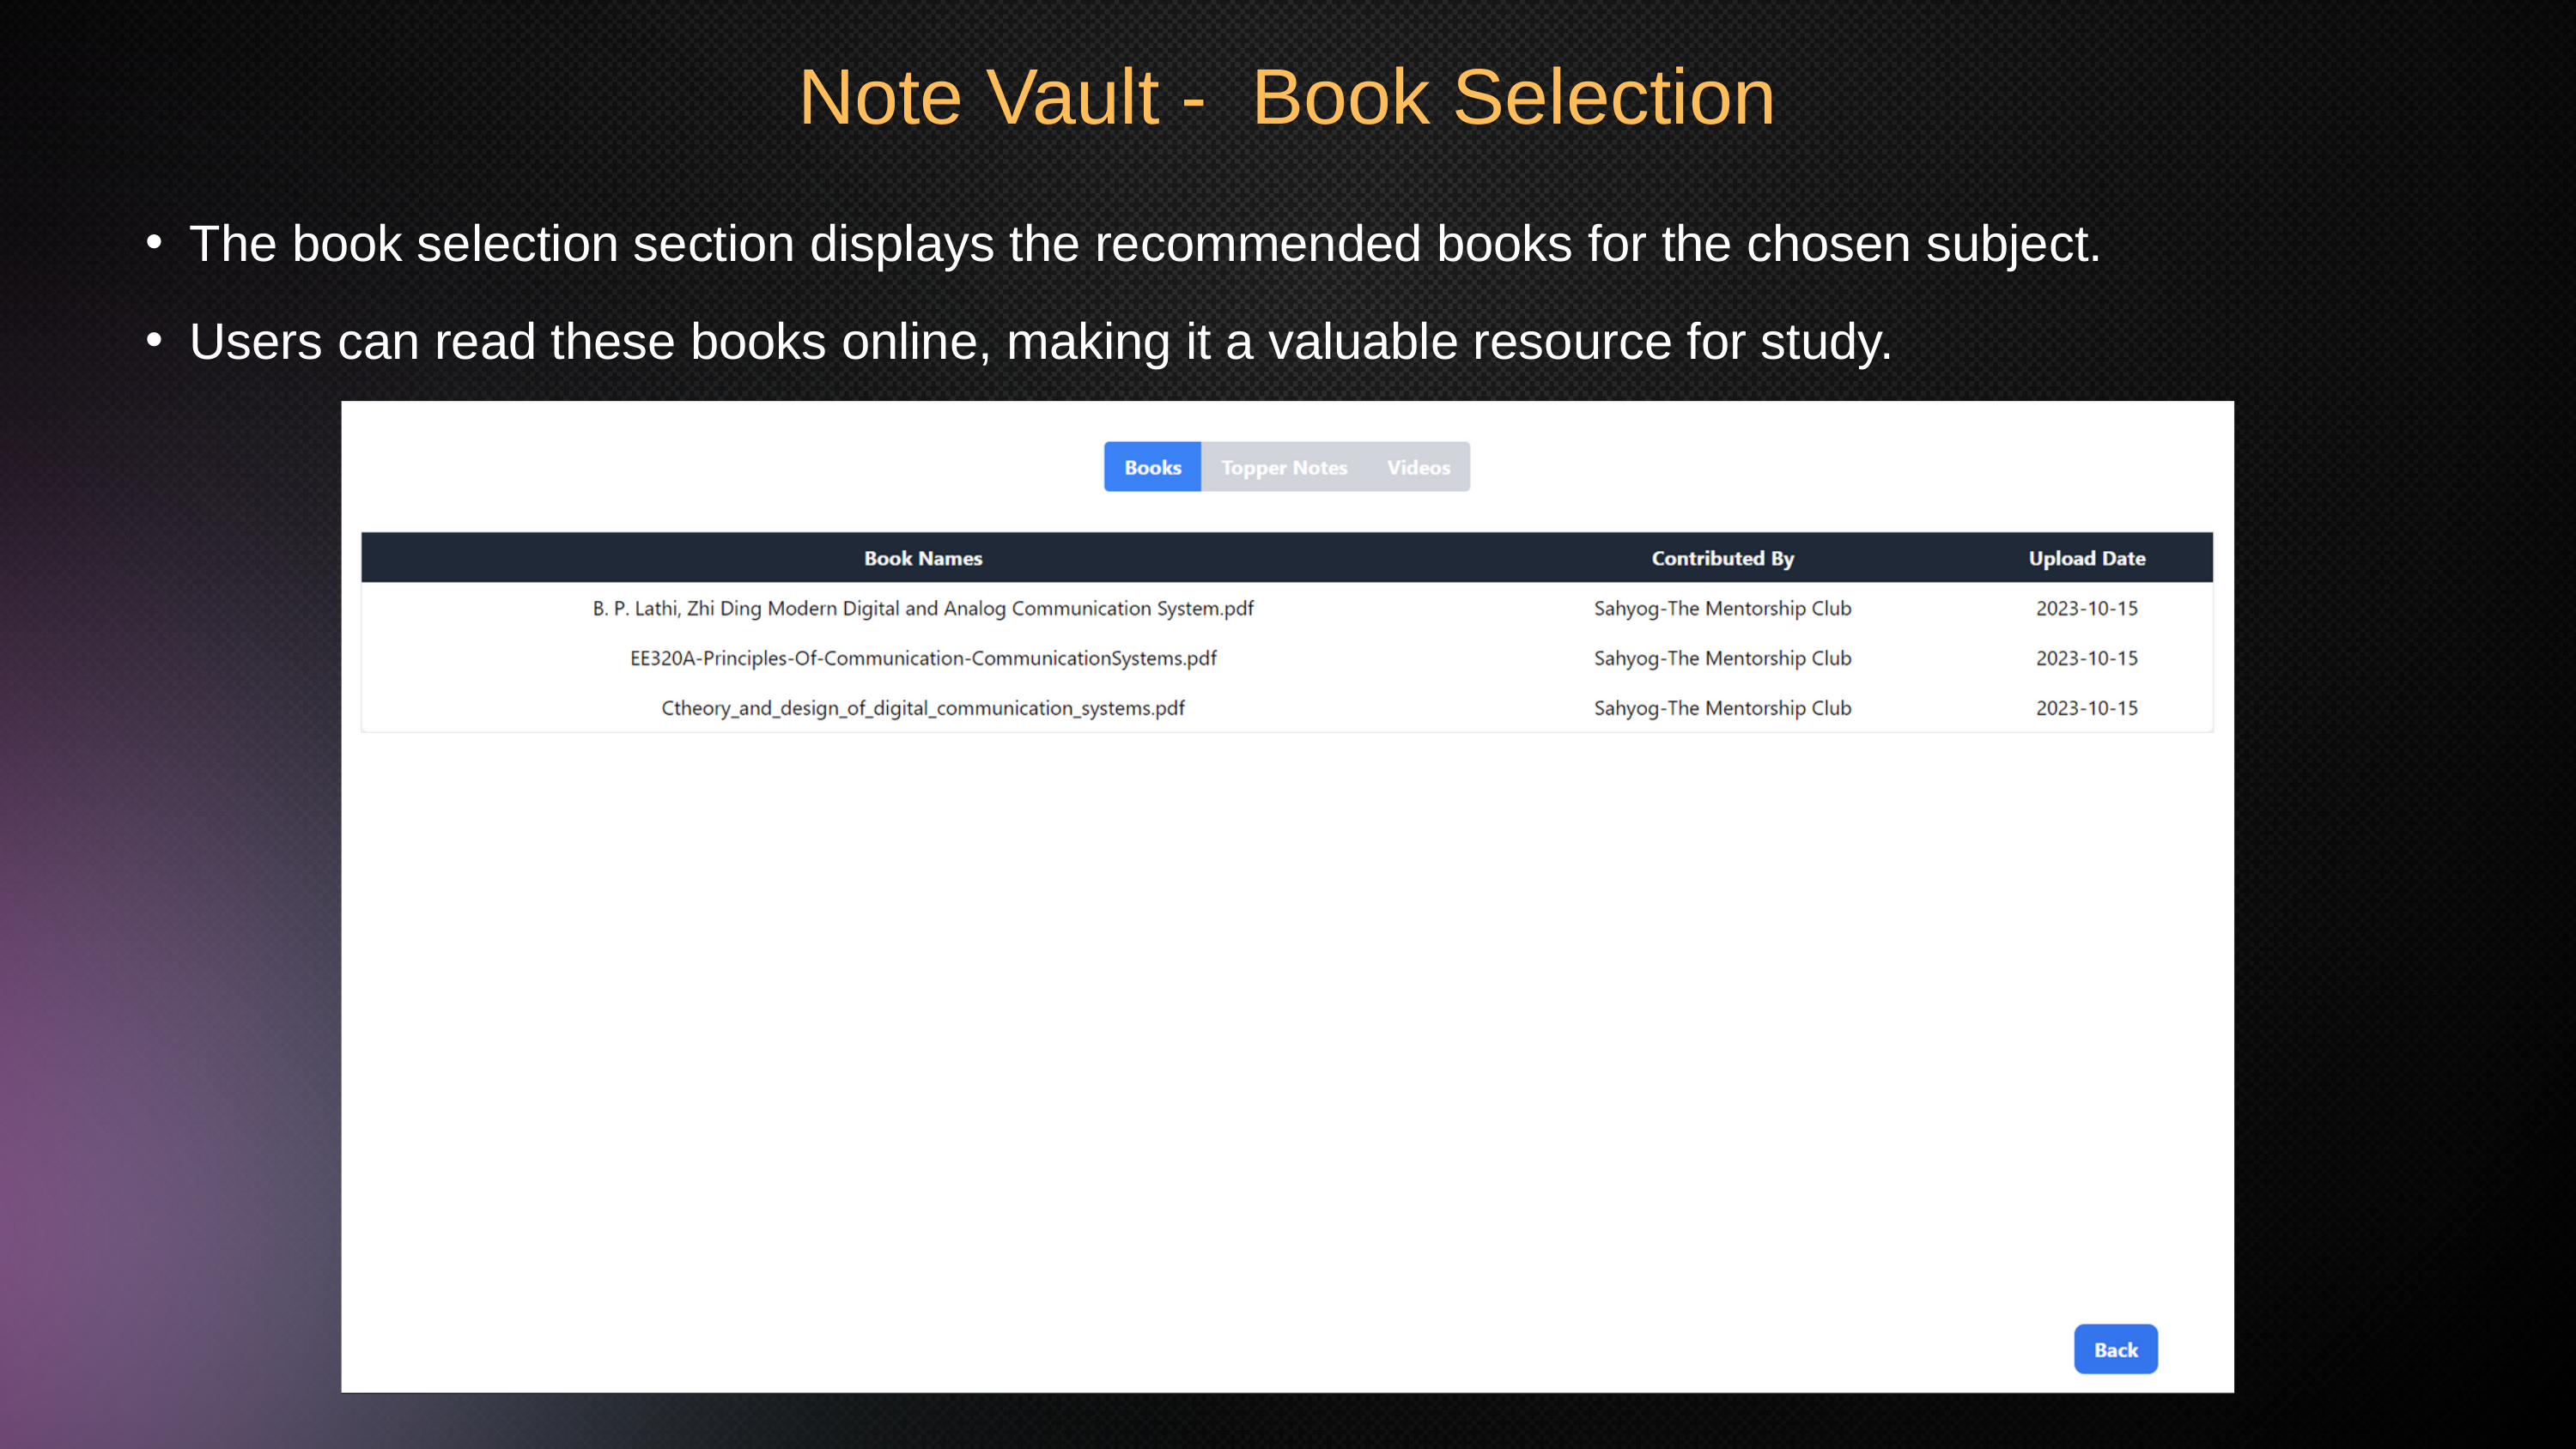

Note Vault -  Book Selection
The book selection section displays the recommended books for the chosen subject.
Users can read these books online, making it a valuable resource for study.